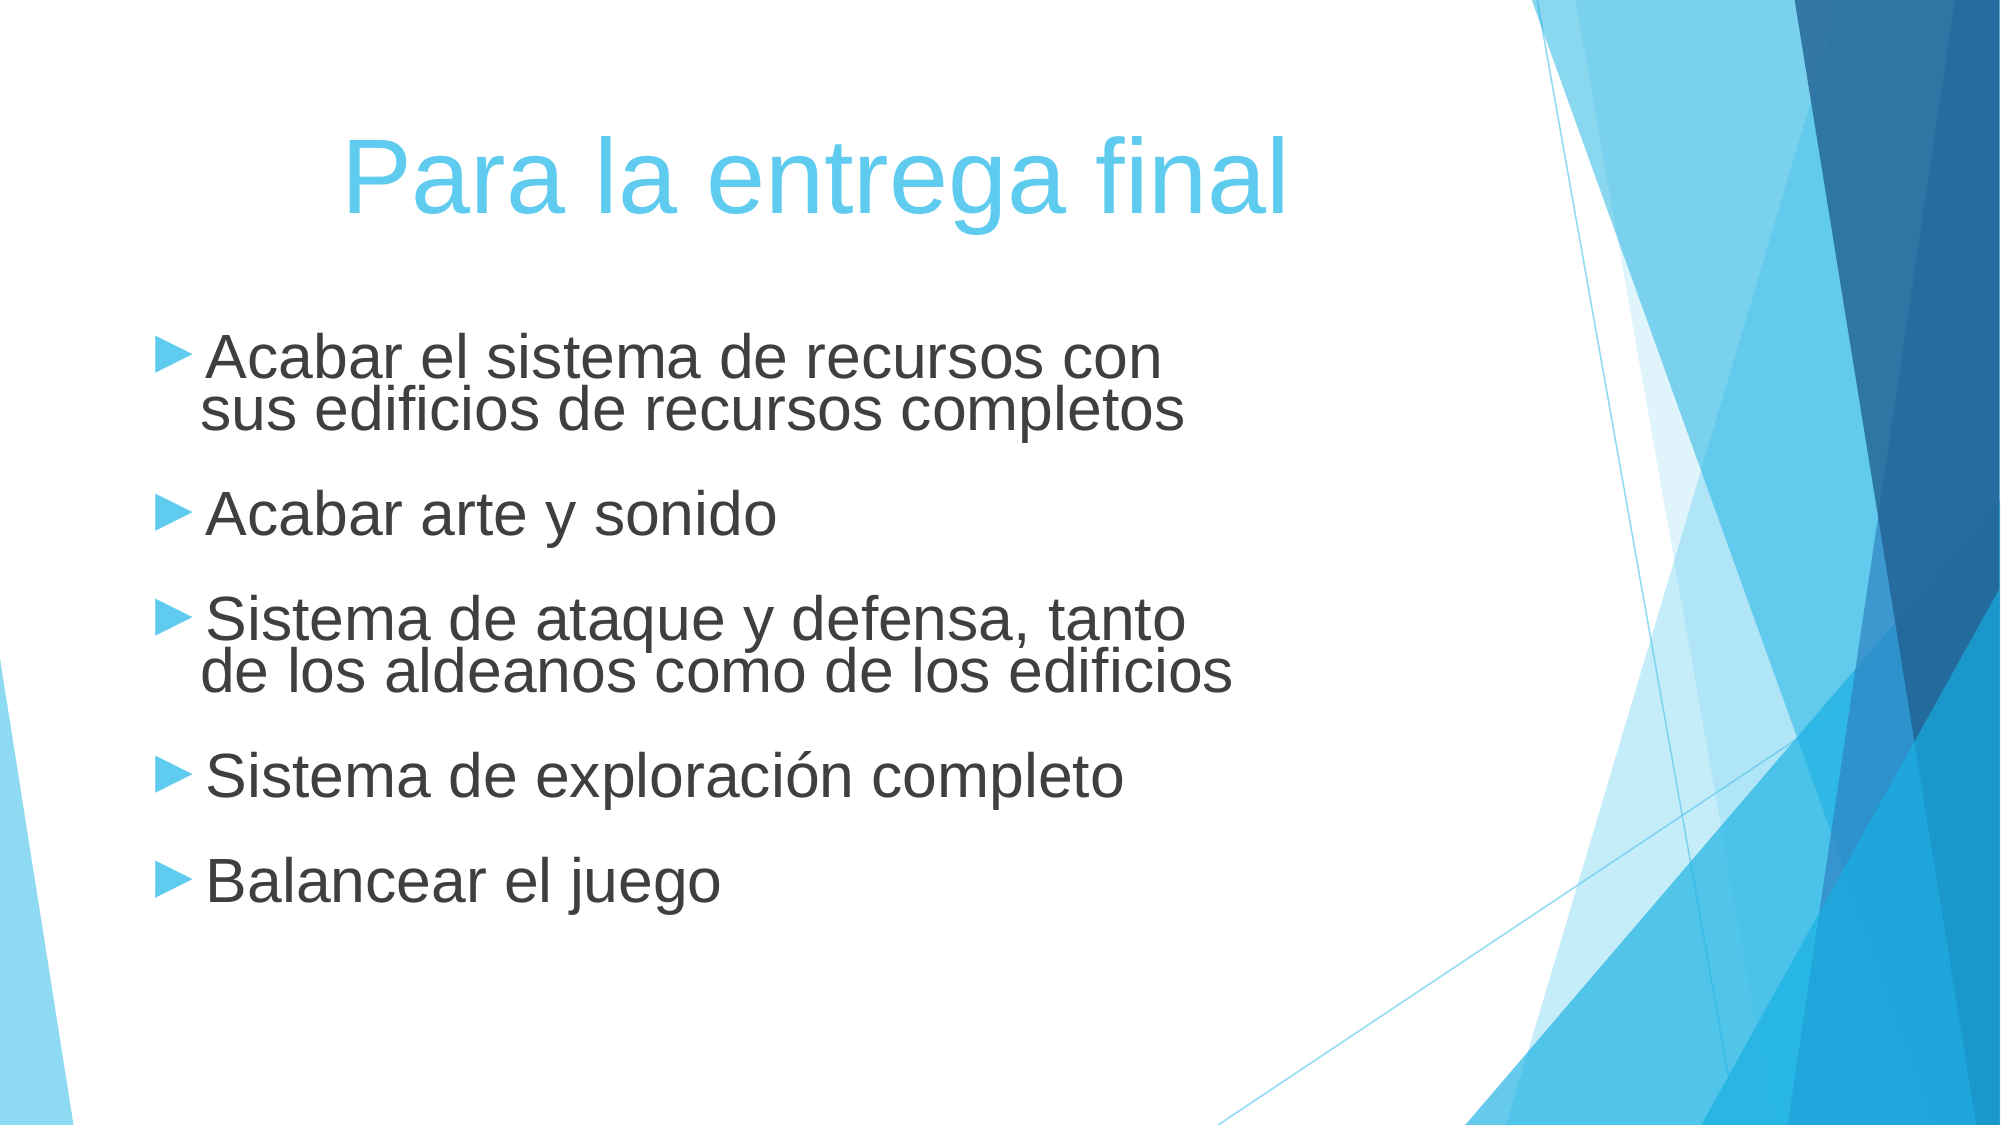

# Para la entrega final
Acabar el sistema de recursos con sus edificios de recursos completos

Acabar arte y sonido

Sistema de ataque y defensa, tanto de los aldeanos como de los edificios

Sistema de exploración completo

Balancear el juego